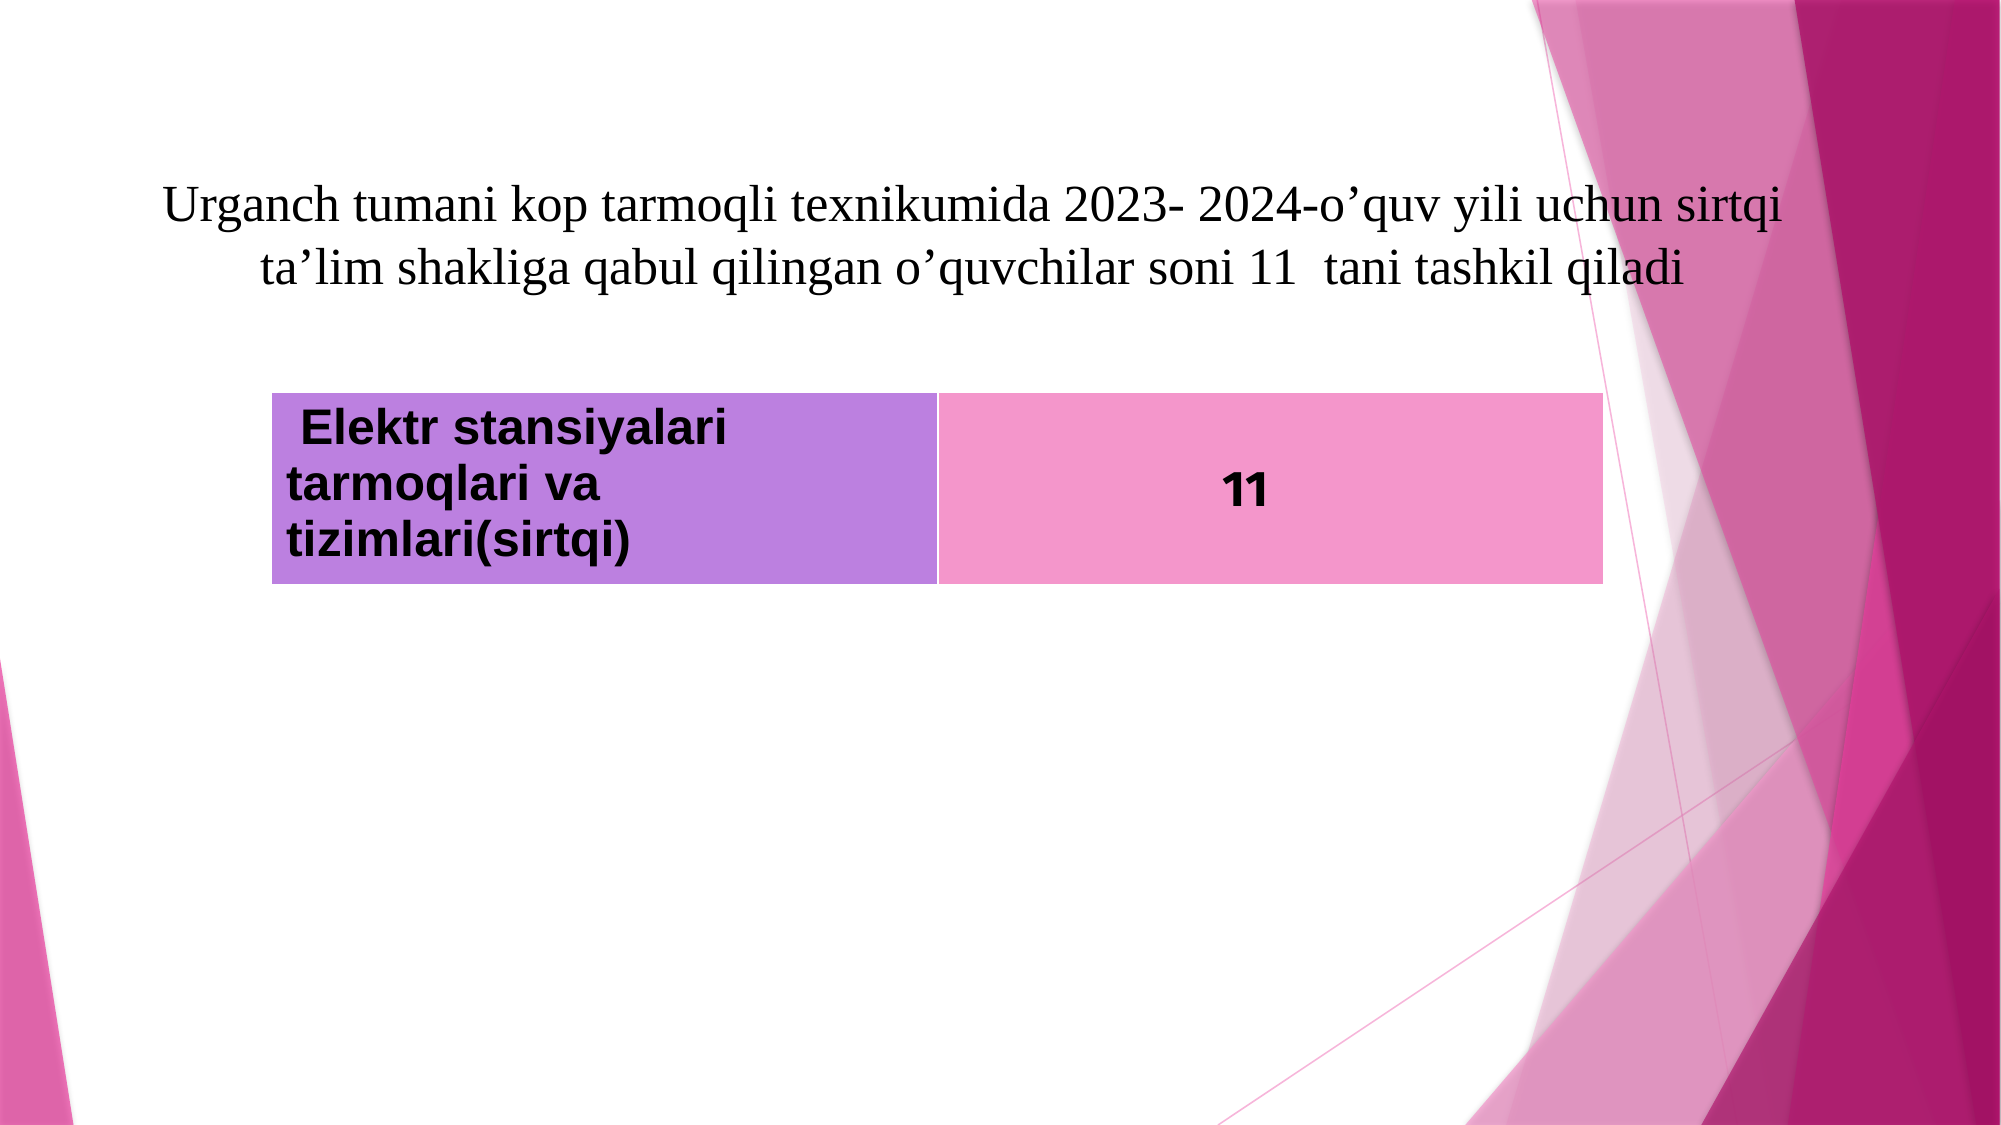

# Urganch tumani kop tarmoqli texnikumida 2023- 2024-o’quv yili uchun sirtqi ta’lim shakliga qabul qilingan o’quvchilar soni 11  tani tashkil qiladi
| Elektr stansiyalari tarmoqlari va tizimlari(sirtqi) | 11 |
| --- | --- |